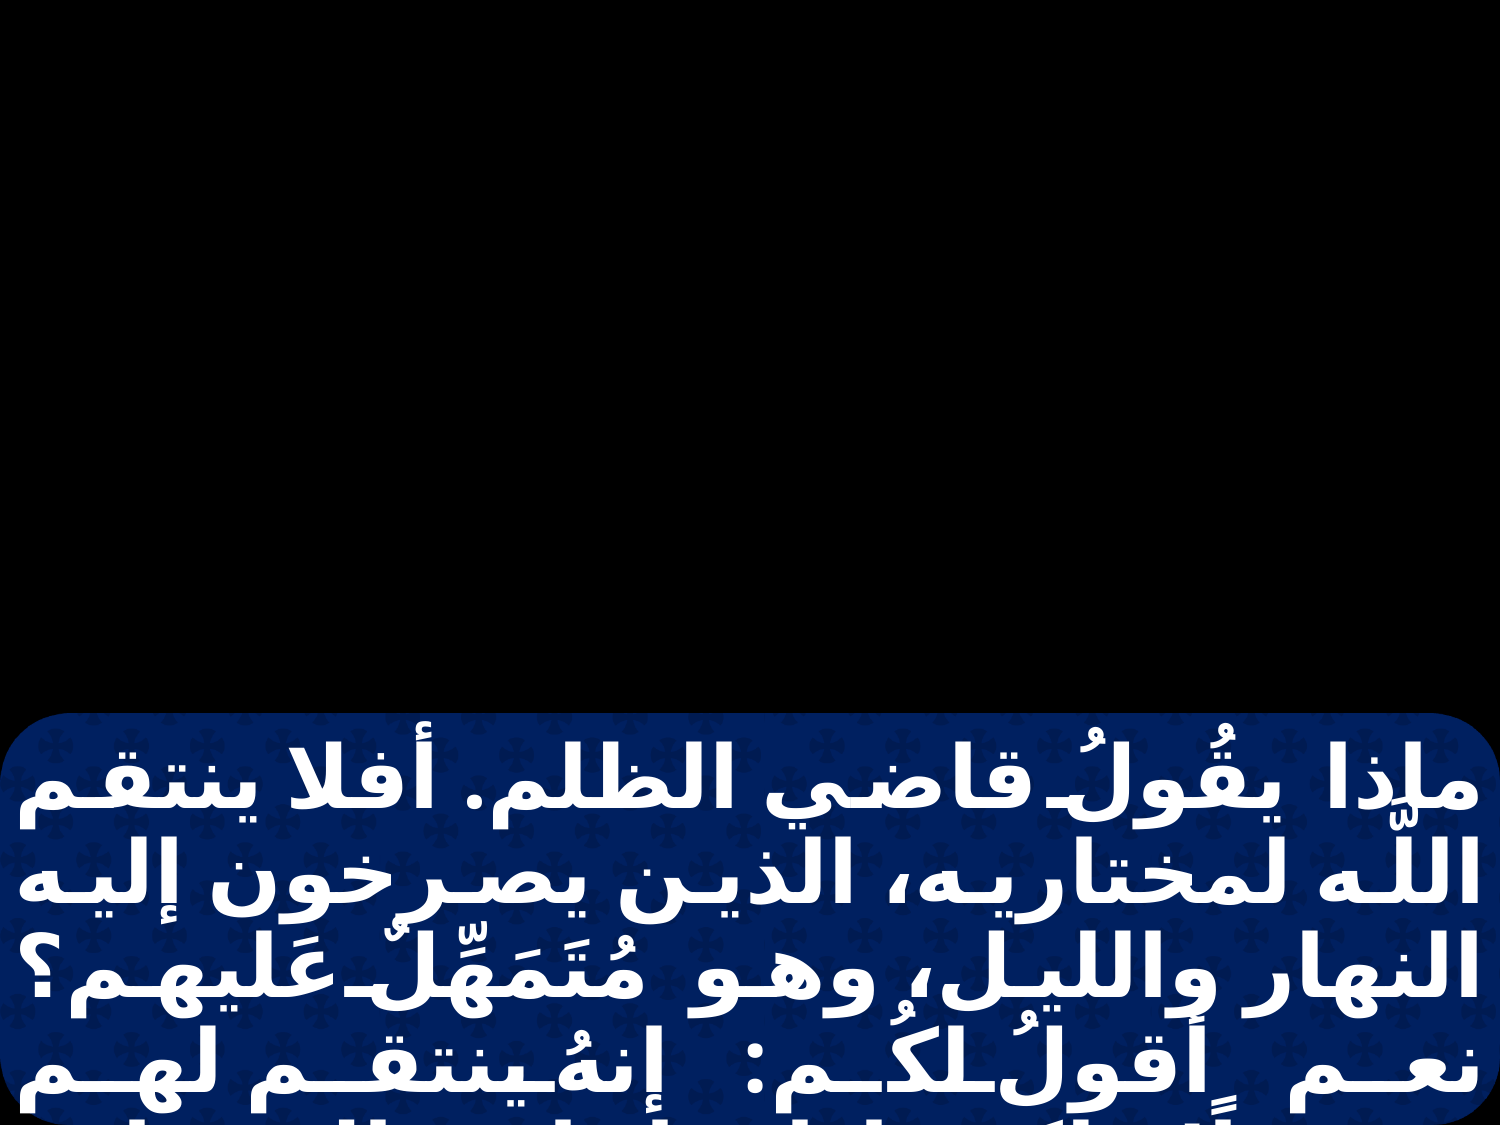

ماذا يقُولُ قاضي الظلم. أفلا ينتقم اللَّه لمختاريه، الذين يصرخون إليه النهار والليل، وهو مُتَمَهِّلٌ عَليهم؟ نعم أقولُ لكُم: إنهُ ينتقم لهم سريعاً! ولكن إذا جاءَ ابن الإنسان، أترى يجدُ الإيمَانَ على الأرضِ؟ ".